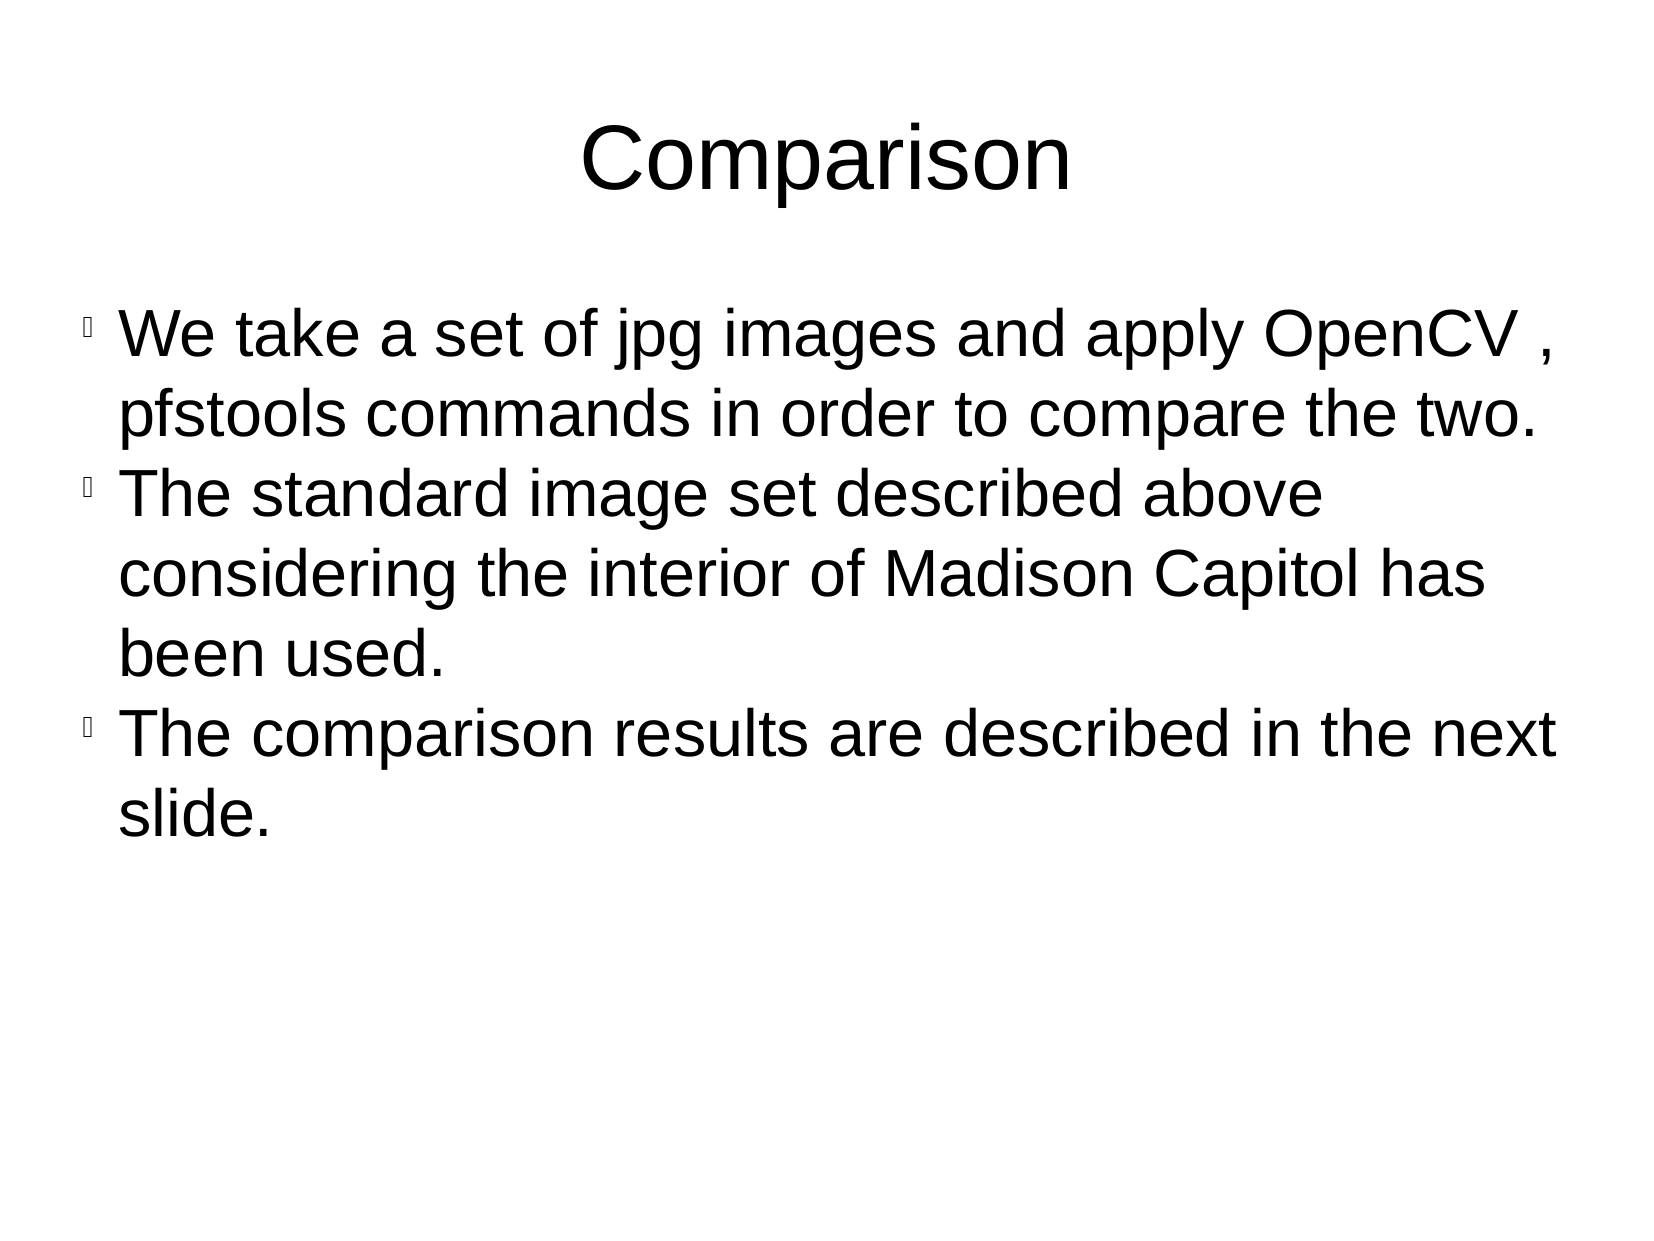

Comparison
We take a set of jpg images and apply OpenCV , pfstools commands in order to compare the two.
The standard image set described above considering the interior of Madison Capitol has been used.
The comparison results are described in the next slide.